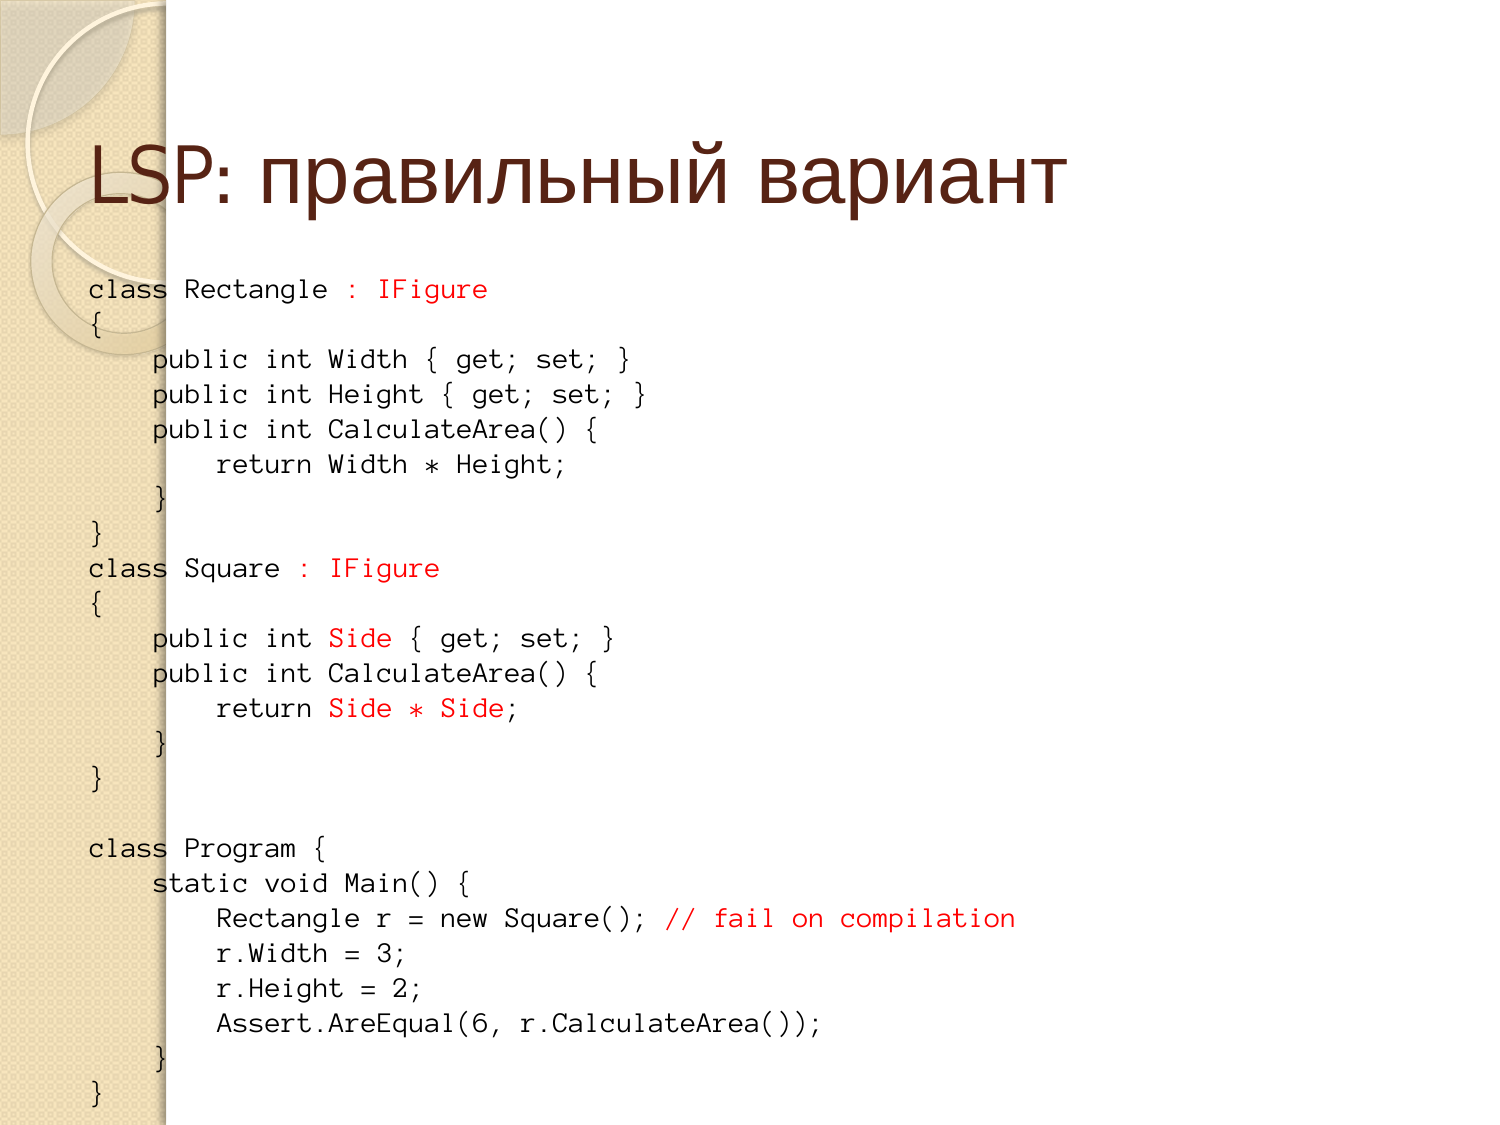

# LSP: правильный вариант
class Rectangle : IFigure
{
    public int Width { get; set; }
    public int Height { get; set; }
    public int CalculateArea() {
        return Width * Height;
    }
}
class Square : IFigure
{
    public int Side { get; set; }
    public int CalculateArea() {
        return Side * Side;
    }
}

class Program {
    static void Main() {
        Rectangle r = new Square(); // fail on compilation
        r.Width = 3;
        r.Height = 2;
        Assert.AreEqual(6, r.CalculateArea());
    }
}